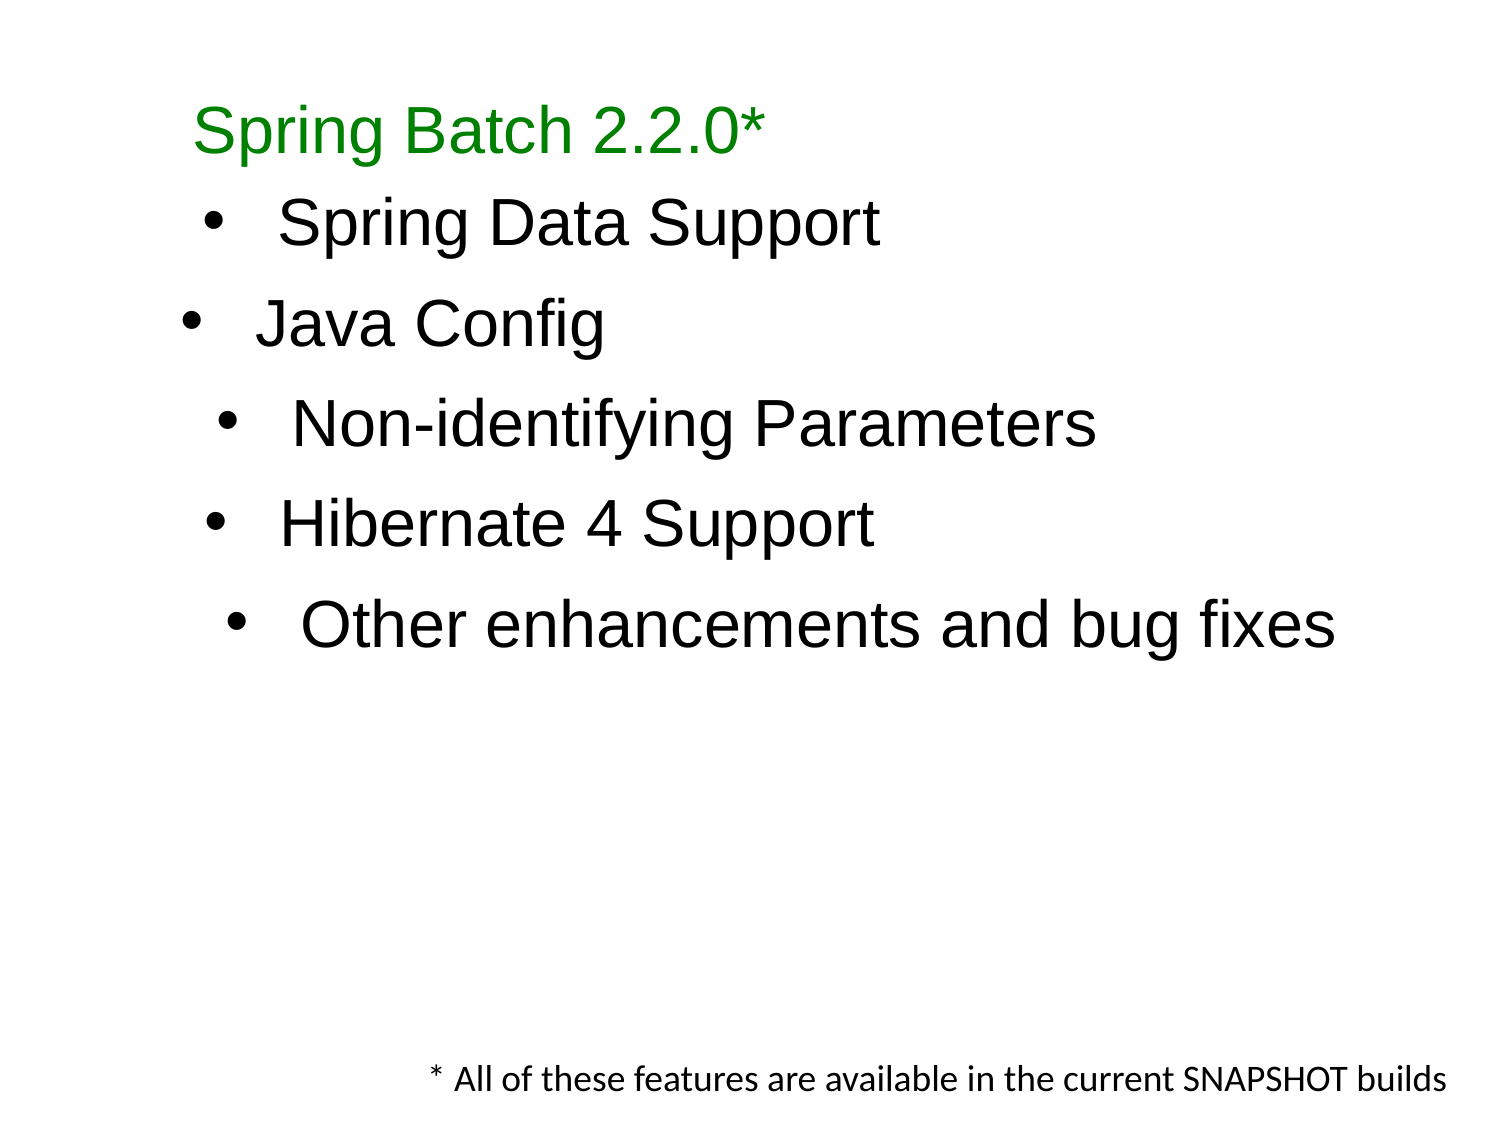

Spring Batch 2.2.0*
Spring Data Support
Java Config
Non-identifying Parameters
Hibernate 4 Support
Other enhancements and bug fixes
* All of these features are available in the current SNAPSHOT builds